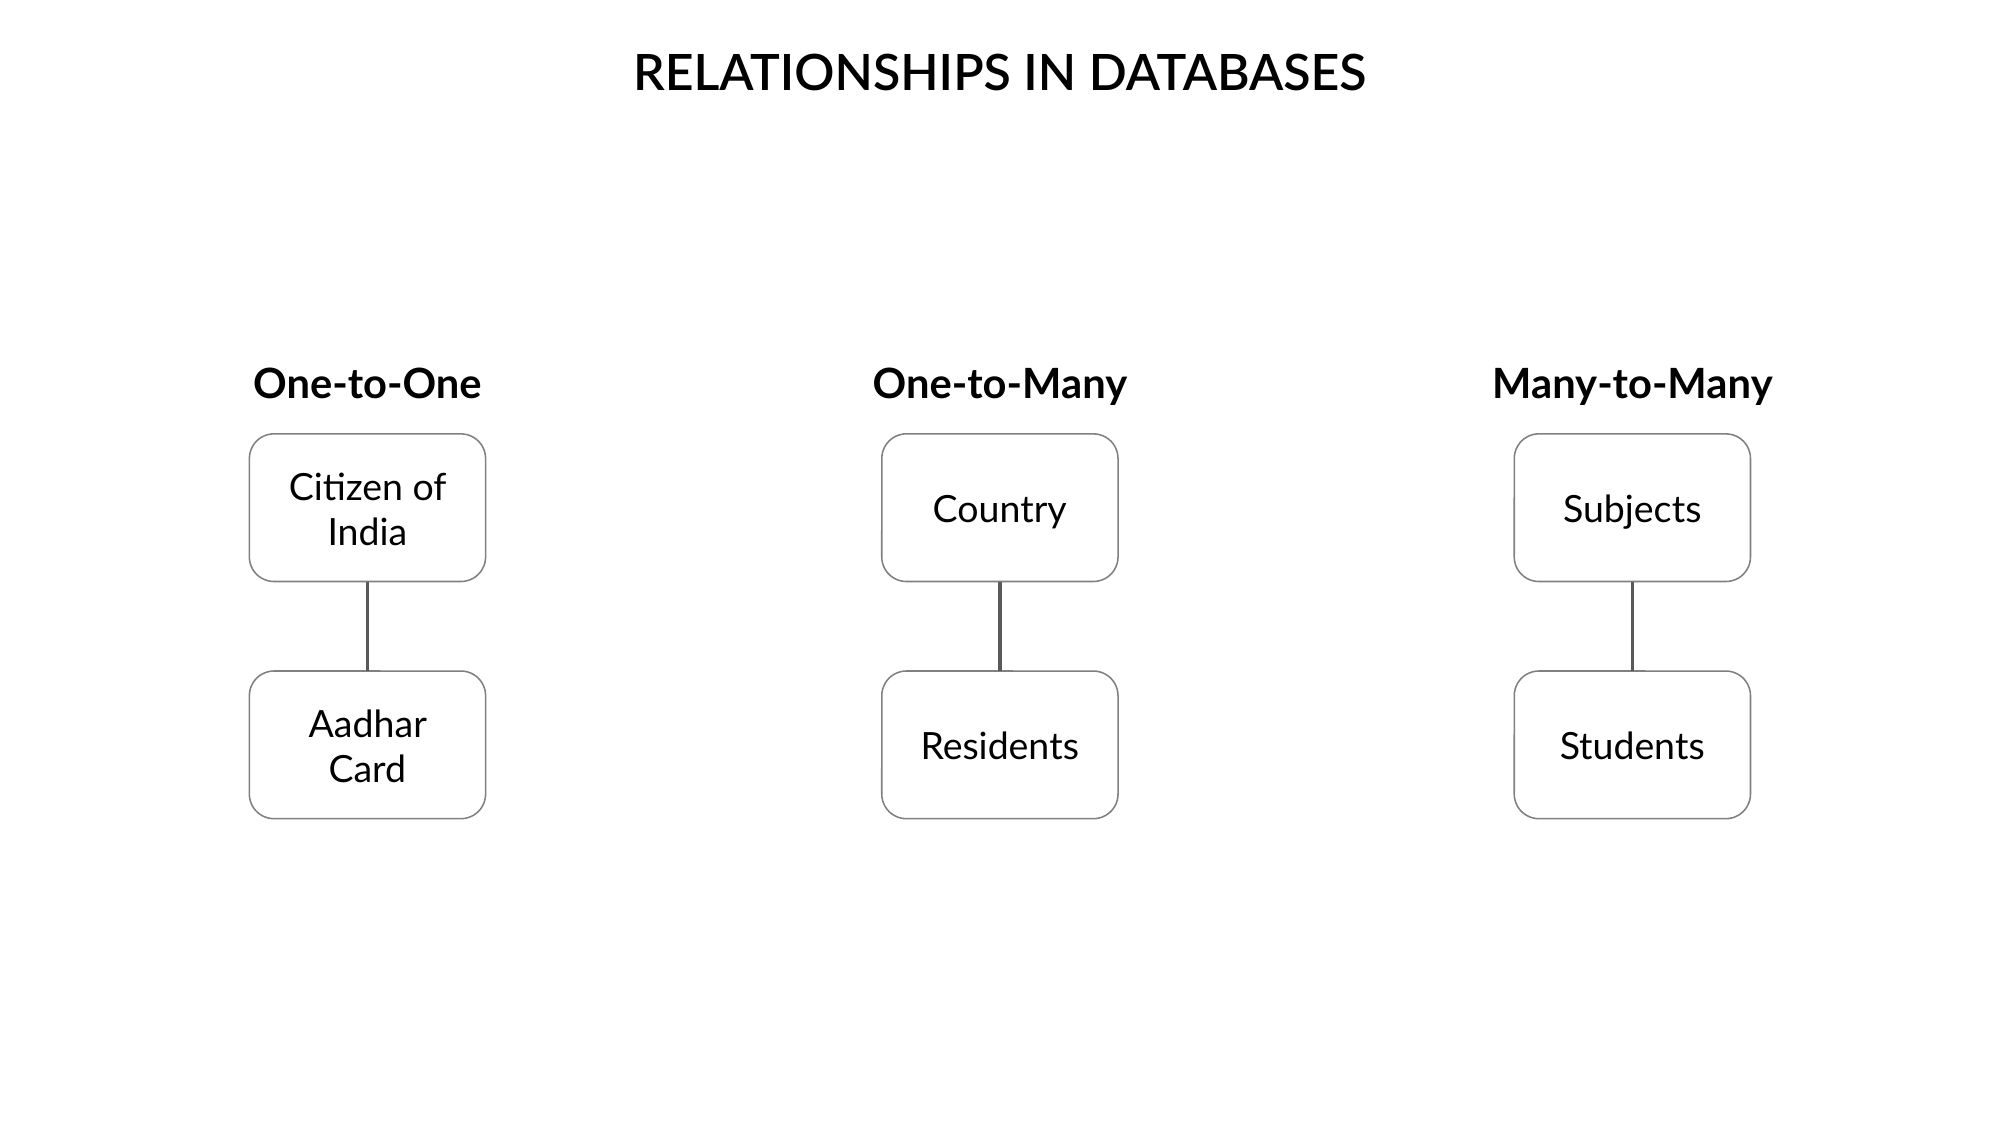

RELATIONSHIPS IN DATABASES
One-to-One
One-to-Many
Many-to-Many
Citizen of India
Country
Subjects
Aadhar Card
Residents
Students